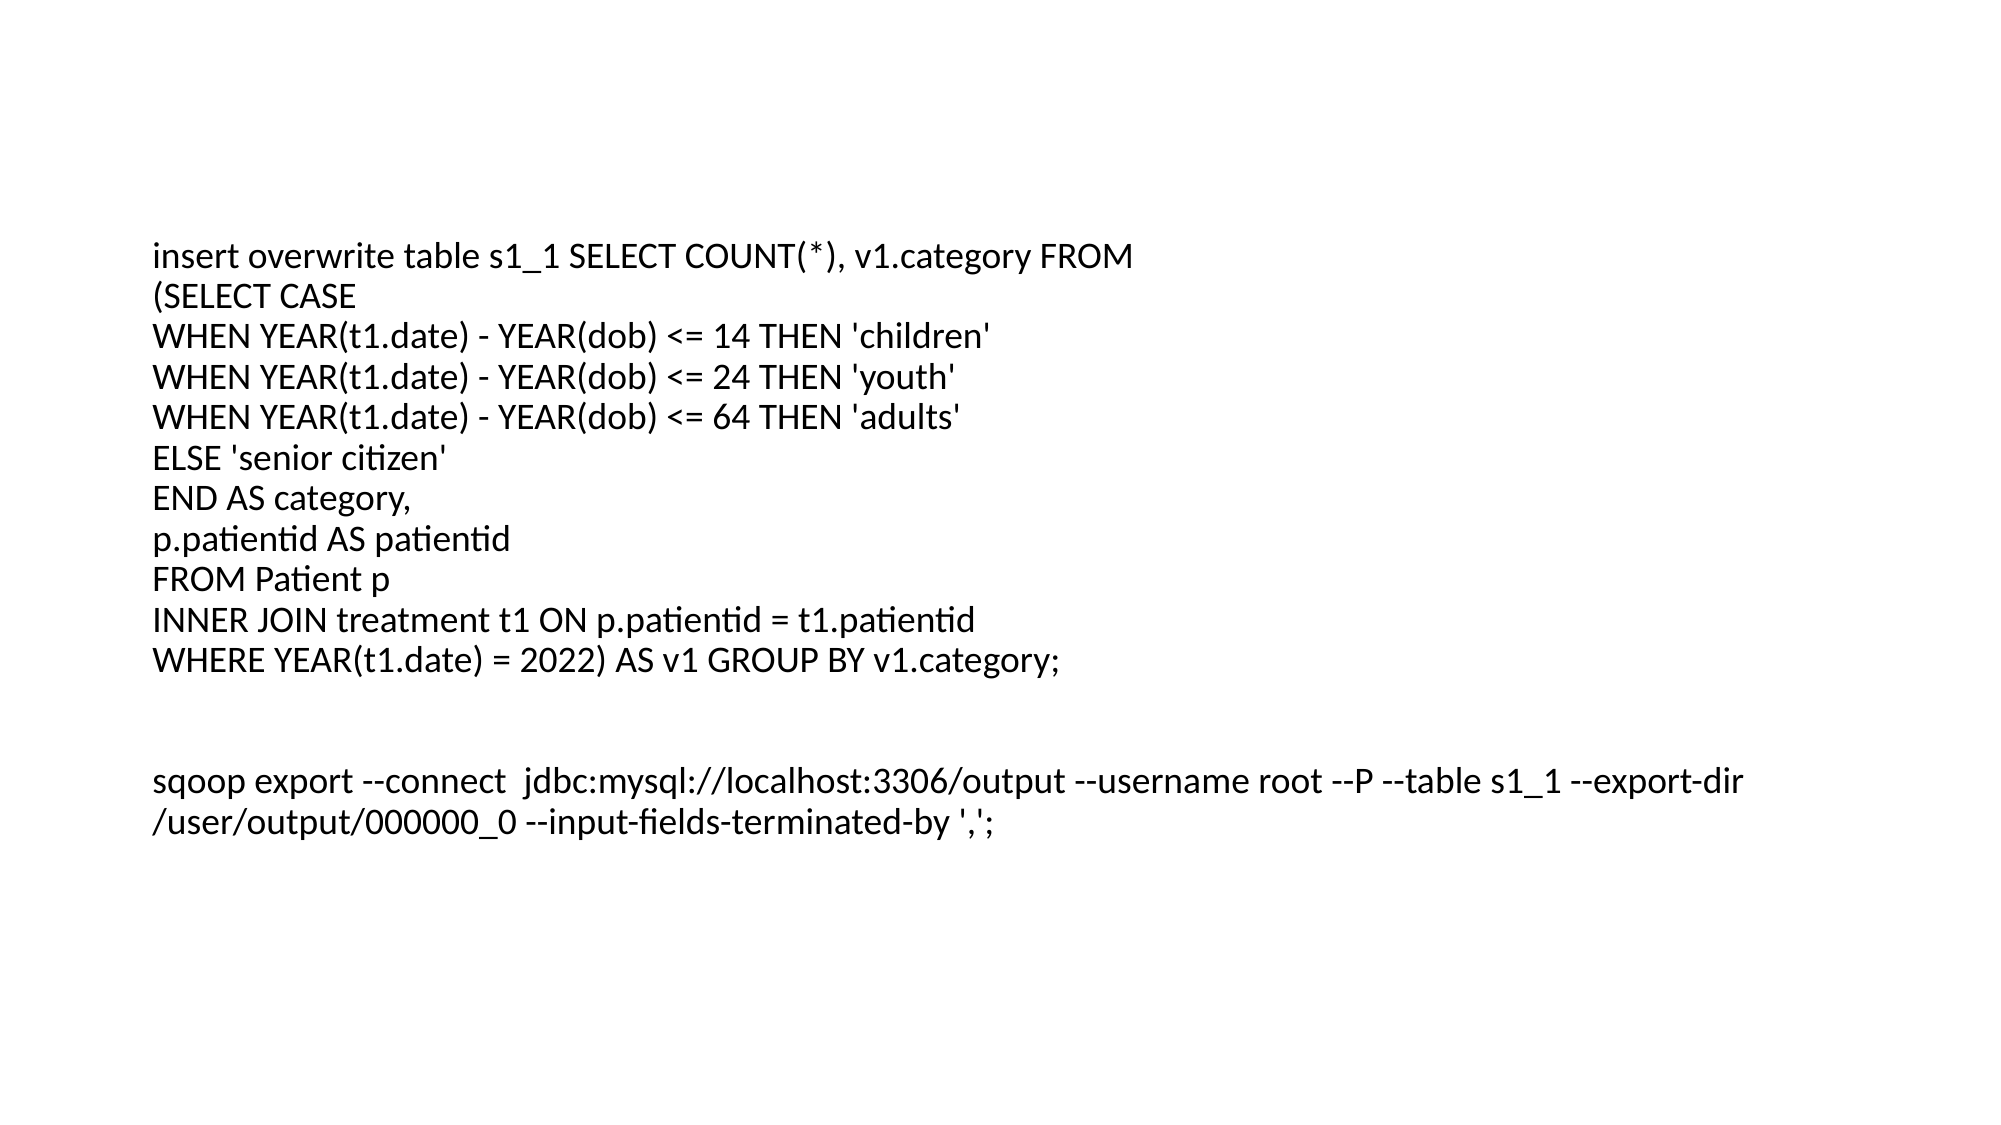

# insert overwrite table s1_1 SELECT COUNT(*), v1.category FROM (SELECT CASE WHEN YEAR(t1.date) - YEAR(dob) <= 14 THEN 'children' WHEN YEAR(t1.date) - YEAR(dob) <= 24 THEN 'youth' WHEN YEAR(t1.date) - YEAR(dob) <= 64 THEN 'adults' ELSE 'senior citizen' END AS category, p.patientid AS patientid FROM Patient p INNER JOIN treatment t1 ON p.patientid = t1.patientid WHERE YEAR(t1.date) = 2022) AS v1 GROUP BY v1.category; sqoop export --connect  jdbc:mysql://localhost:3306/output --username root --P --table s1_1 --export-dir /user/output/000000_0 --input-fields-terminated-by ',';